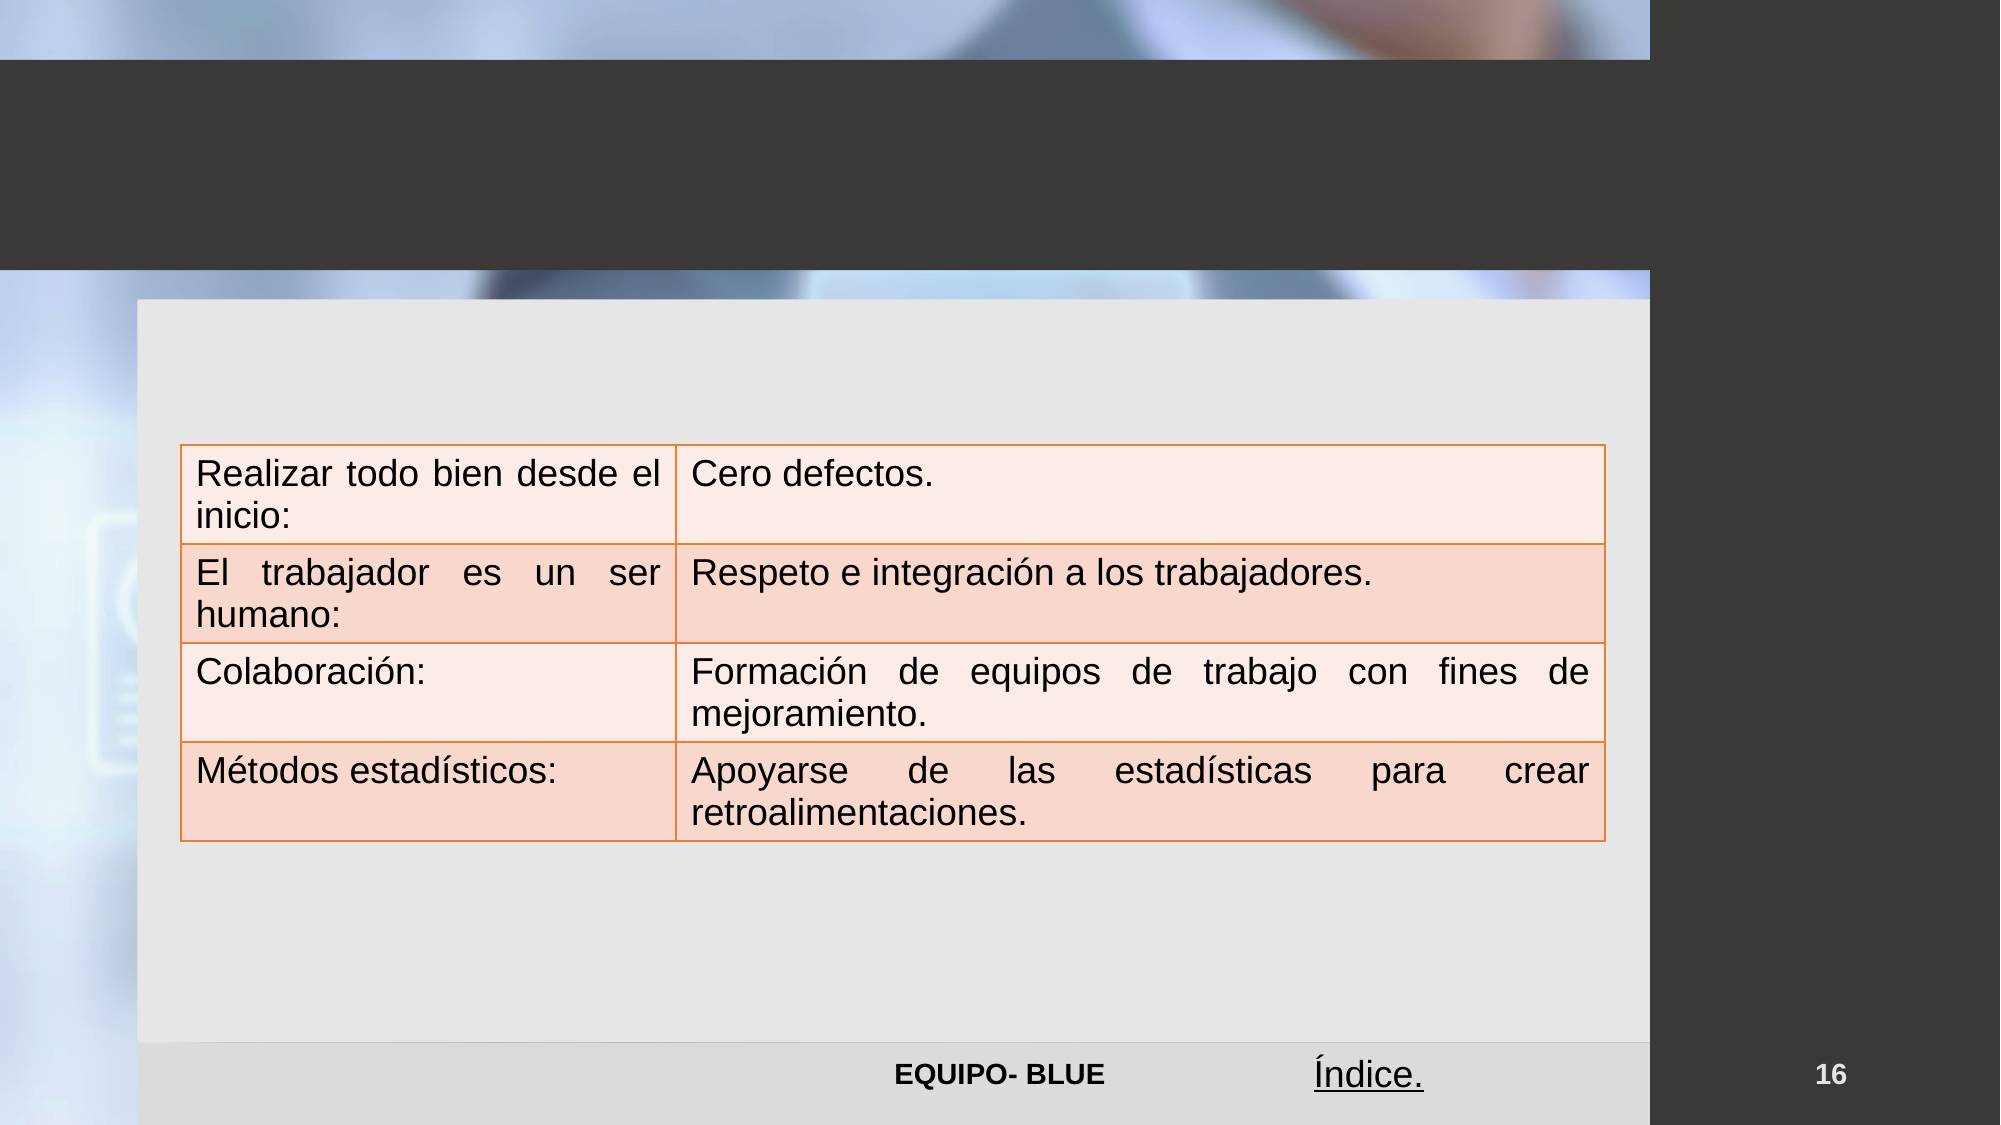

| Realizar todo bien desde el inicio: | Cero defectos. |
| --- | --- |
| El trabajador es un ser humano: | Respeto e integración a los trabajadores. |
| Colaboración: | Formación de equipos de trabajo con fines de mejoramiento. |
| Métodos estadísticos: | Apoyarse de las estadísticas para crear retroalimentaciones. |
EQUIPO- BLUE
Índice.
16